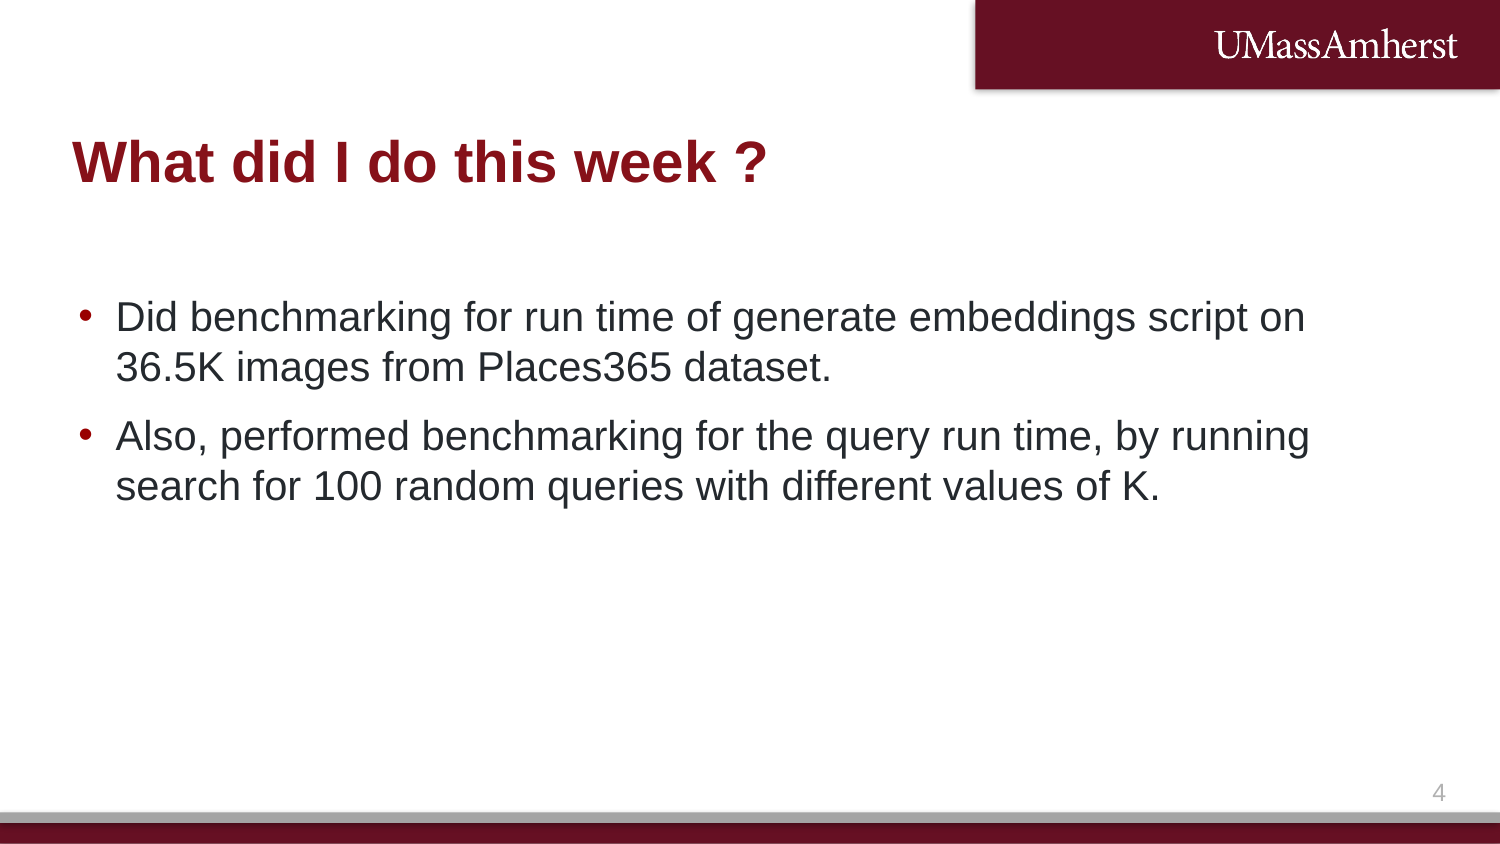

# What did I do this week ?

Did benchmarking for run time of generate embeddings script on 36.5K images from Places365 dataset.
Also, performed benchmarking for the query run time, by running search for 100 random queries with different values of K.

4